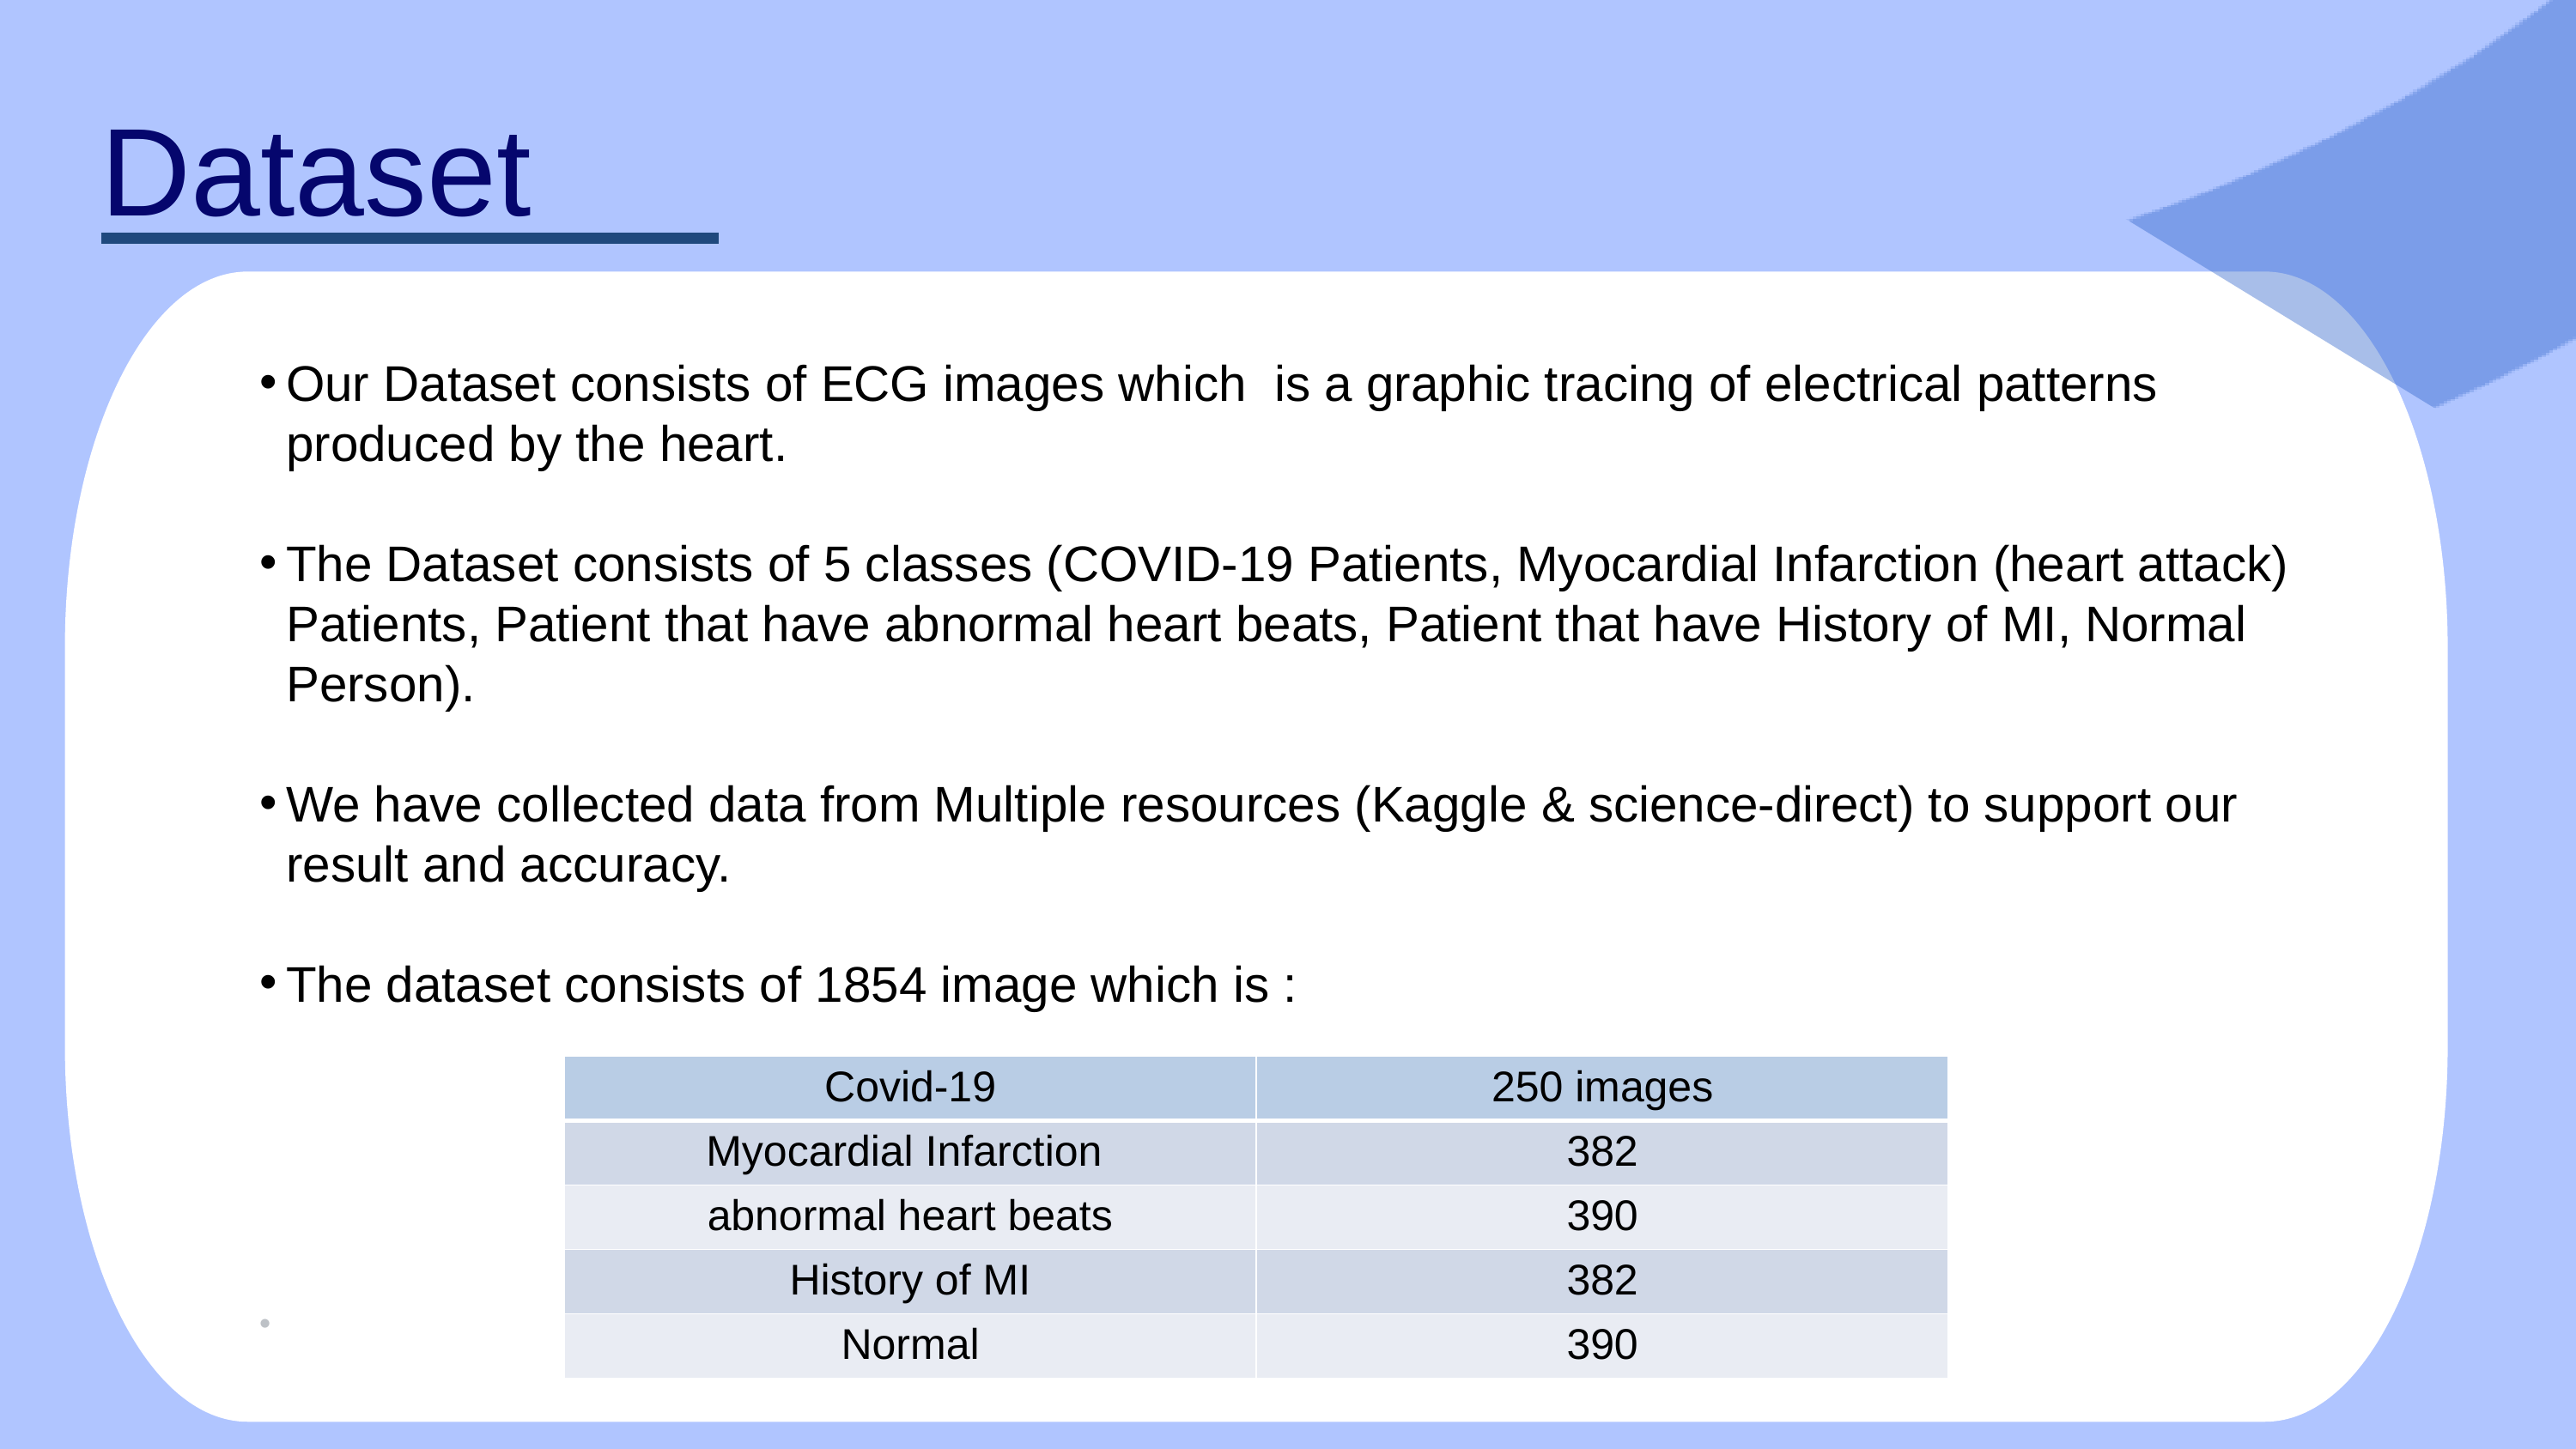

Dataset

Our Dataset consists of ECG images which  is a graphic tracing of electrical patterns produced by the heart.

The Dataset consists of 5 classes (COVID-19 Patients, Myocardial Infarction (heart attack) Patients, Patient that have abnormal heart beats, Patient that have History of MI, Normal Person).

We have collected data from Multiple resources (Kaggle & science-direct) to support our result and accuracy.

The dataset consists of 1854 image which is :

| Covid-19 | 250 images |
| --- | --- |
| Myocardial Infarction | 382 |
| abnormal heart beats | 390 |
| History of MI | 382 |
| Normal | 390 |